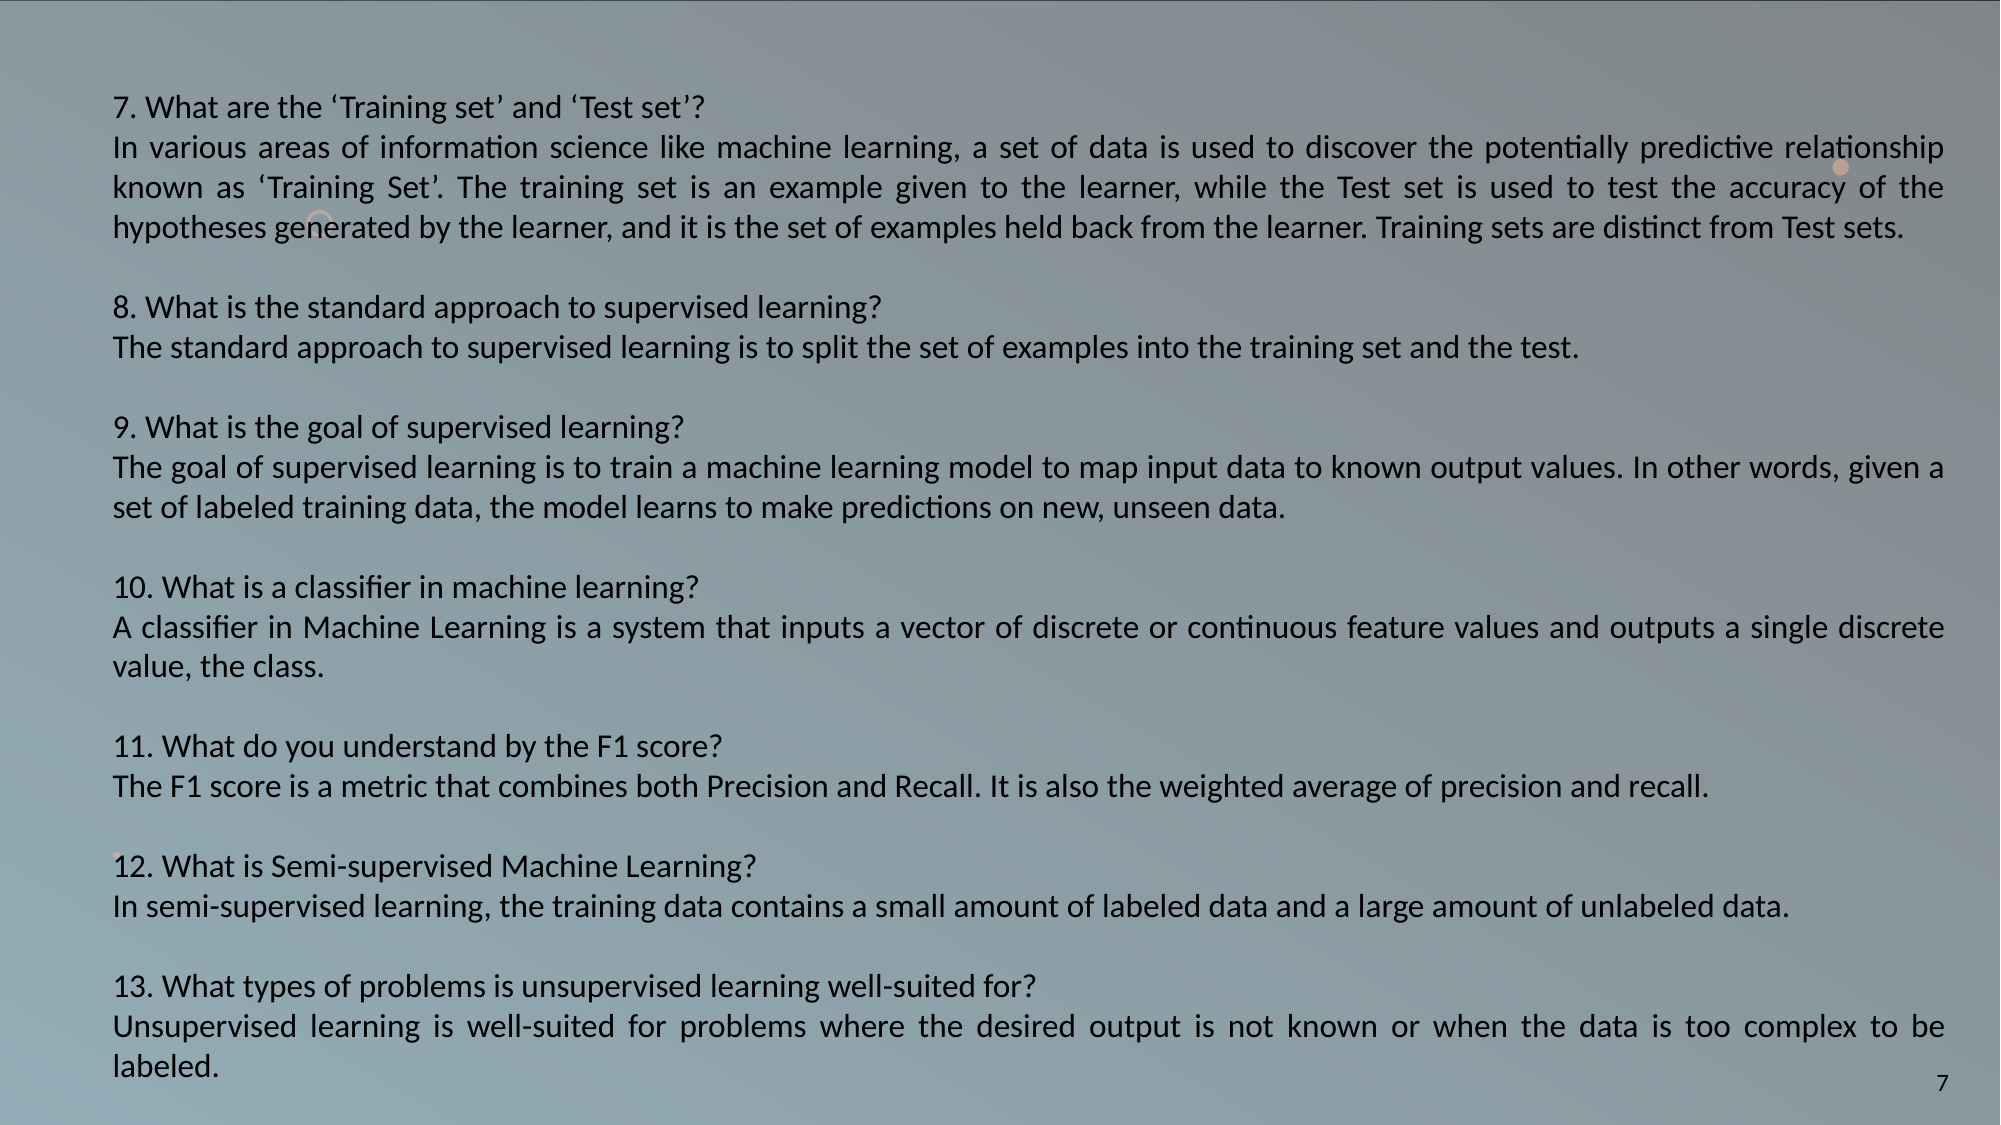

7. What are the ‘Training set’ and ‘Test set’?
In various areas of information science like machine learning, a set of data is used to discover the potentially predictive relationship known as ‘Training Set’. The training set is an example given to the learner, while the Test set is used to test the accuracy of the hypotheses generated by the learner, and it is the set of examples held back from the learner. Training sets are distinct from Test sets.

8. What is the standard approach to supervised learning?
The standard approach to supervised learning is to split the set of examples into the training set and the test.

9. What is the goal of supervised learning?
The goal of supervised learning is to train a machine learning model to map input data to known output values. In other words, given a set of labeled training data, the model learns to make predictions on new, unseen data.

10. What is a classifier in machine learning?
A classifier in Machine Learning is a system that inputs a vector of discrete or continuous feature values and outputs a single discrete value, the class.

11. What do you understand by the F1 score?
The F1 score is a metric that combines both Precision and Recall. It is also the weighted average of precision and recall.

12. What is Semi-supervised Machine Learning?
In semi-supervised learning, the training data contains a small amount of labeled data and a large amount of unlabeled data.

13. What types of problems is unsupervised learning well-suited for?
Unsupervised learning is well-suited for problems where the desired output is not known or when the data is too complex to be labeled.
7